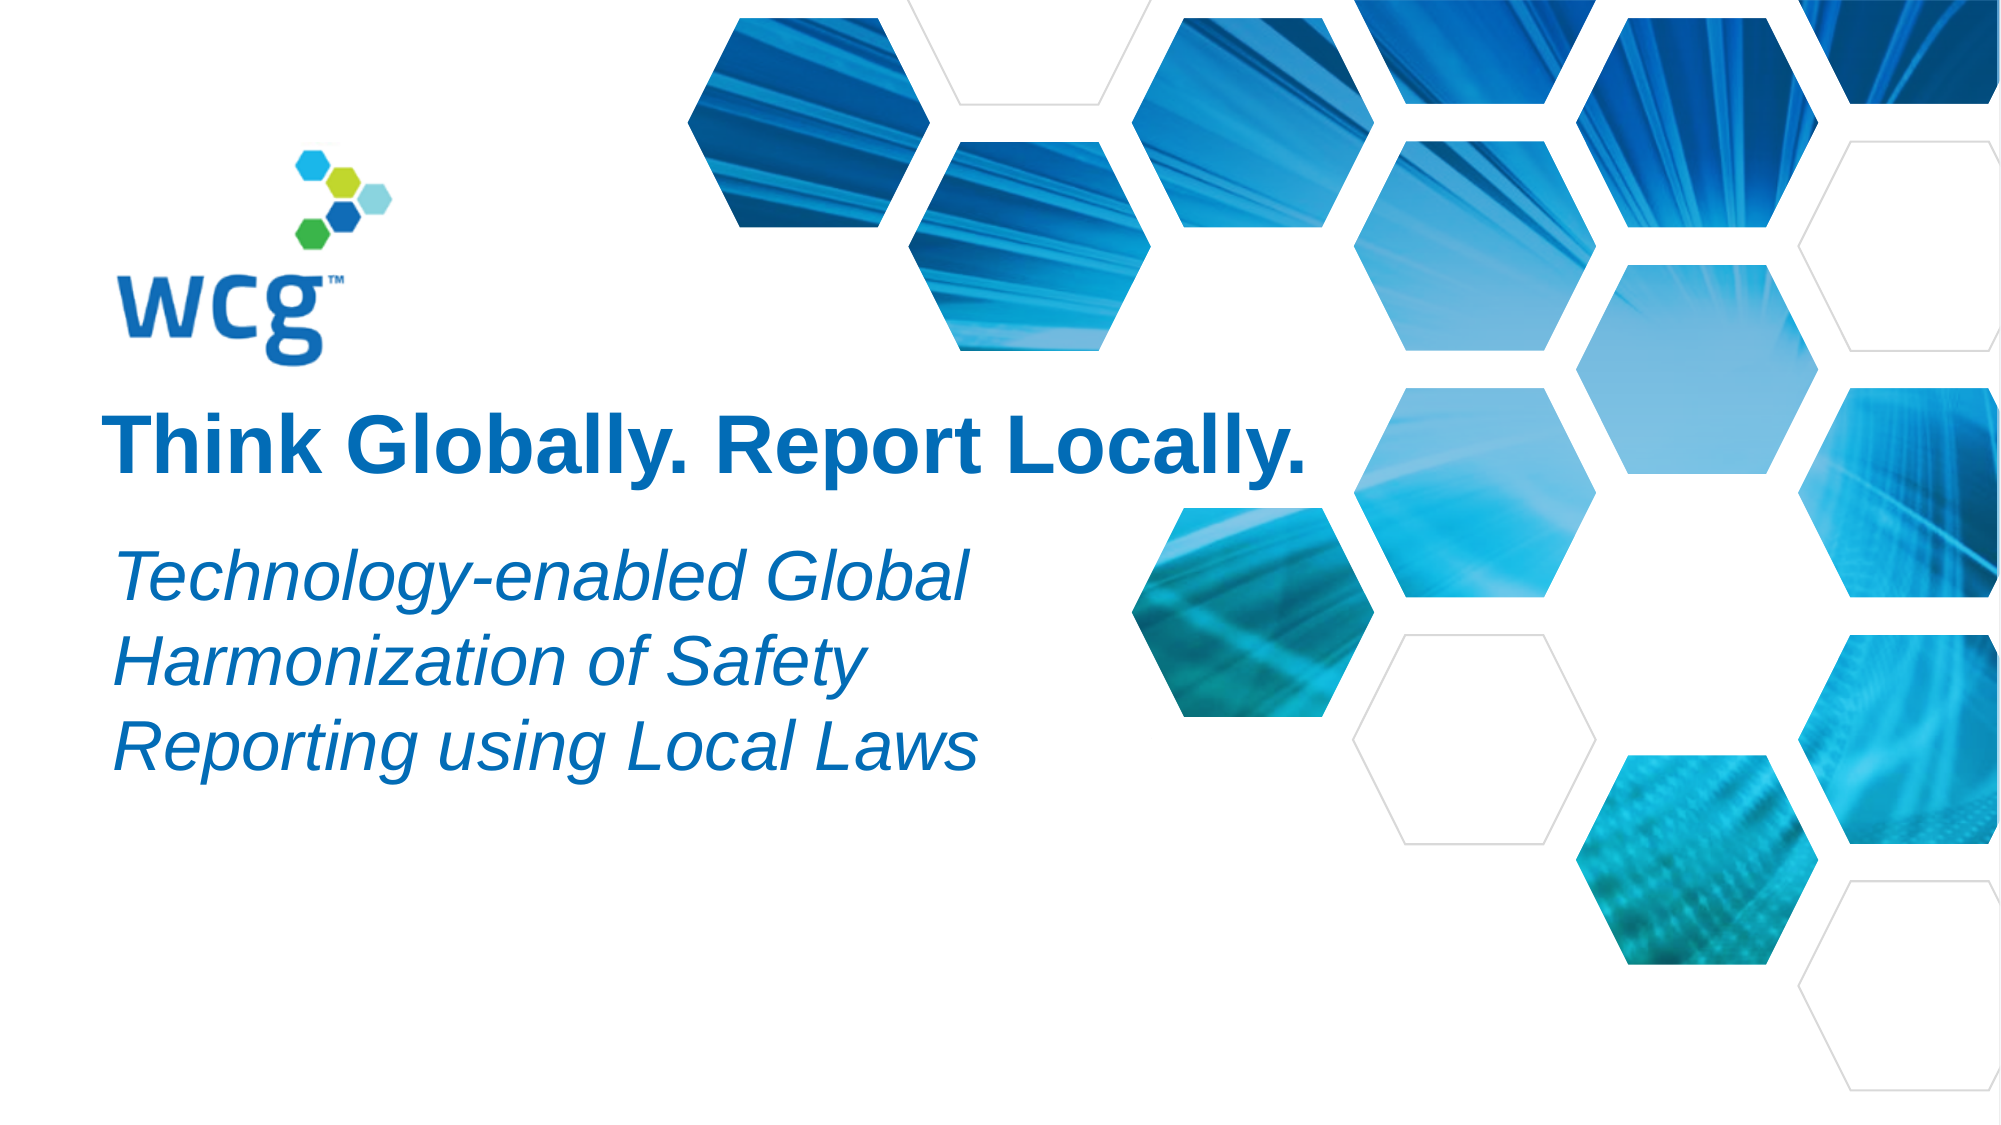

Think Globally. Report Locally.

Technology-enabled Global Harmonization of Safety
Reporting using Local Laws